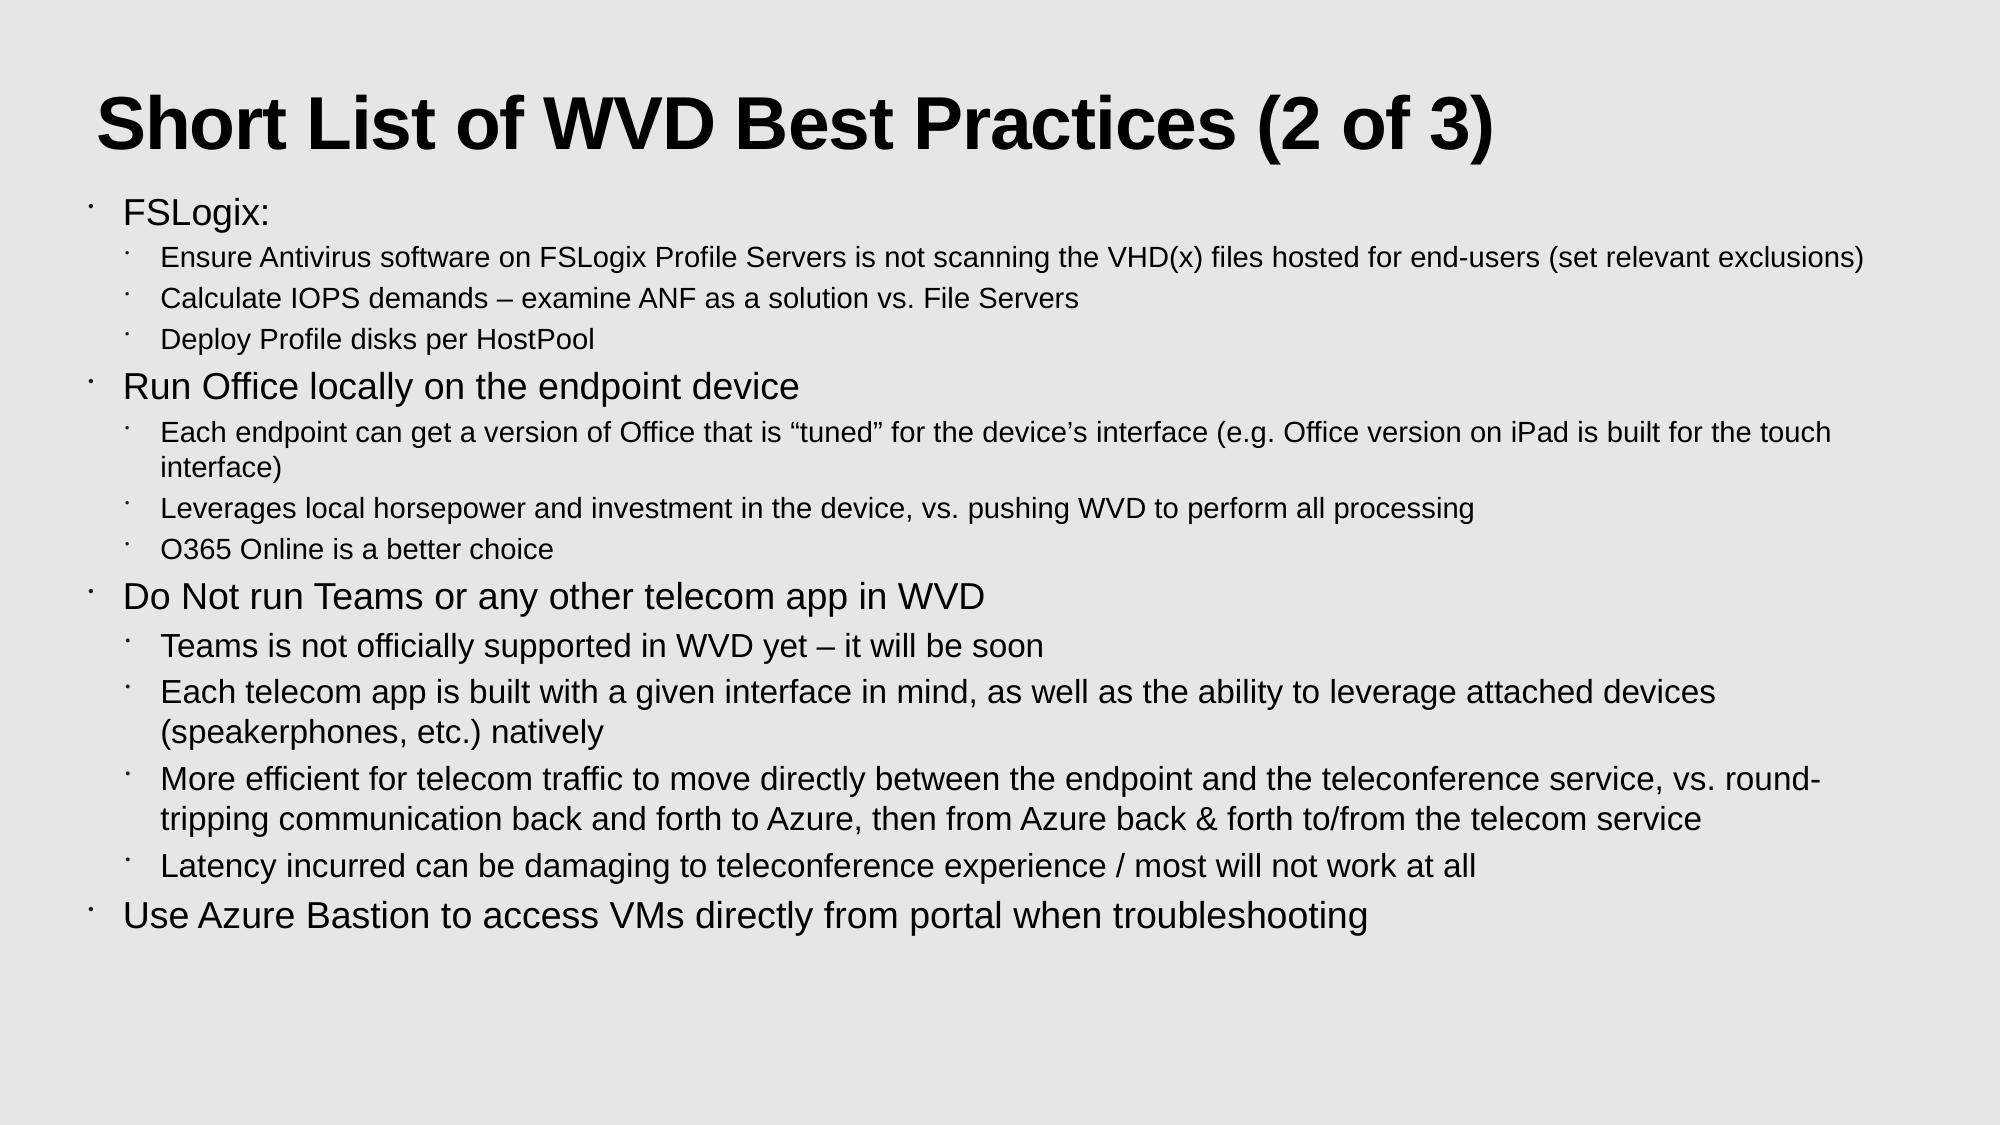

# Short List of WVD Best Practices (2 of 3)
FSLogix:
Ensure Antivirus software on FSLogix Profile Servers is not scanning the VHD(x) files hosted for end-users (set relevant exclusions)
Calculate IOPS demands – examine ANF as a solution vs. File Servers
Deploy Profile disks per HostPool
Run Office locally on the endpoint device
Each endpoint can get a version of Office that is “tuned” for the device’s interface (e.g. Office version on iPad is built for the touch interface)
Leverages local horsepower and investment in the device, vs. pushing WVD to perform all processing
O365 Online is a better choice
Do Not run Teams or any other telecom app in WVD
Teams is not officially supported in WVD yet – it will be soon
Each telecom app is built with a given interface in mind, as well as the ability to leverage attached devices (speakerphones, etc.) natively
More efficient for telecom traffic to move directly between the endpoint and the teleconference service, vs. round-tripping communication back and forth to Azure, then from Azure back & forth to/from the telecom service
Latency incurred can be damaging to teleconference experience / most will not work at all
Use Azure Bastion to access VMs directly from portal when troubleshooting